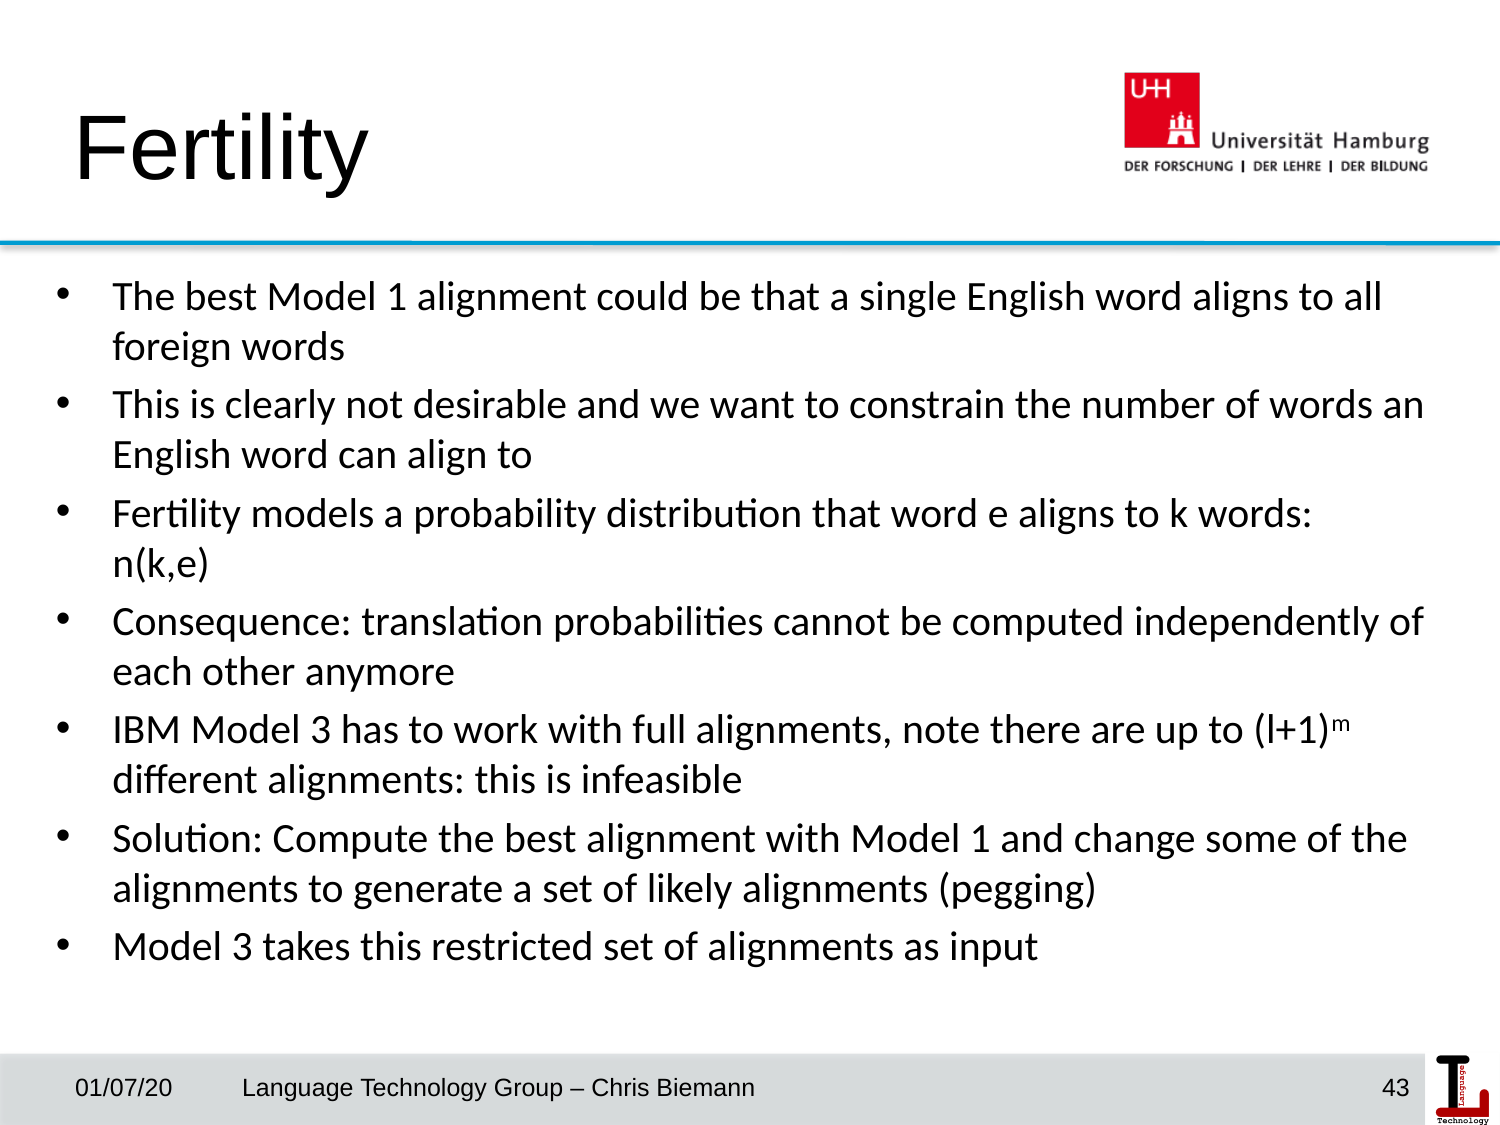

# Fertility
The best Model 1 alignment could be that a single English word aligns to all foreign words
This is clearly not desirable and we want to constrain the number of words an English word can align to
Fertility models a probability distribution that word e aligns to k words:
n(k,e)
Consequence: translation probabilities cannot be computed independently of each other anymore
IBM Model 3 has to work with full alignments, note there are up to (l+1)m different alignments: this is infeasible
Solution: Compute the best alignment with Model 1 and change some of the alignments to generate a set of likely alignments (pegging)
Model 3 takes this restricted set of alignments as input
01/07/20
 Language Technology Group – Chris Biemann
43